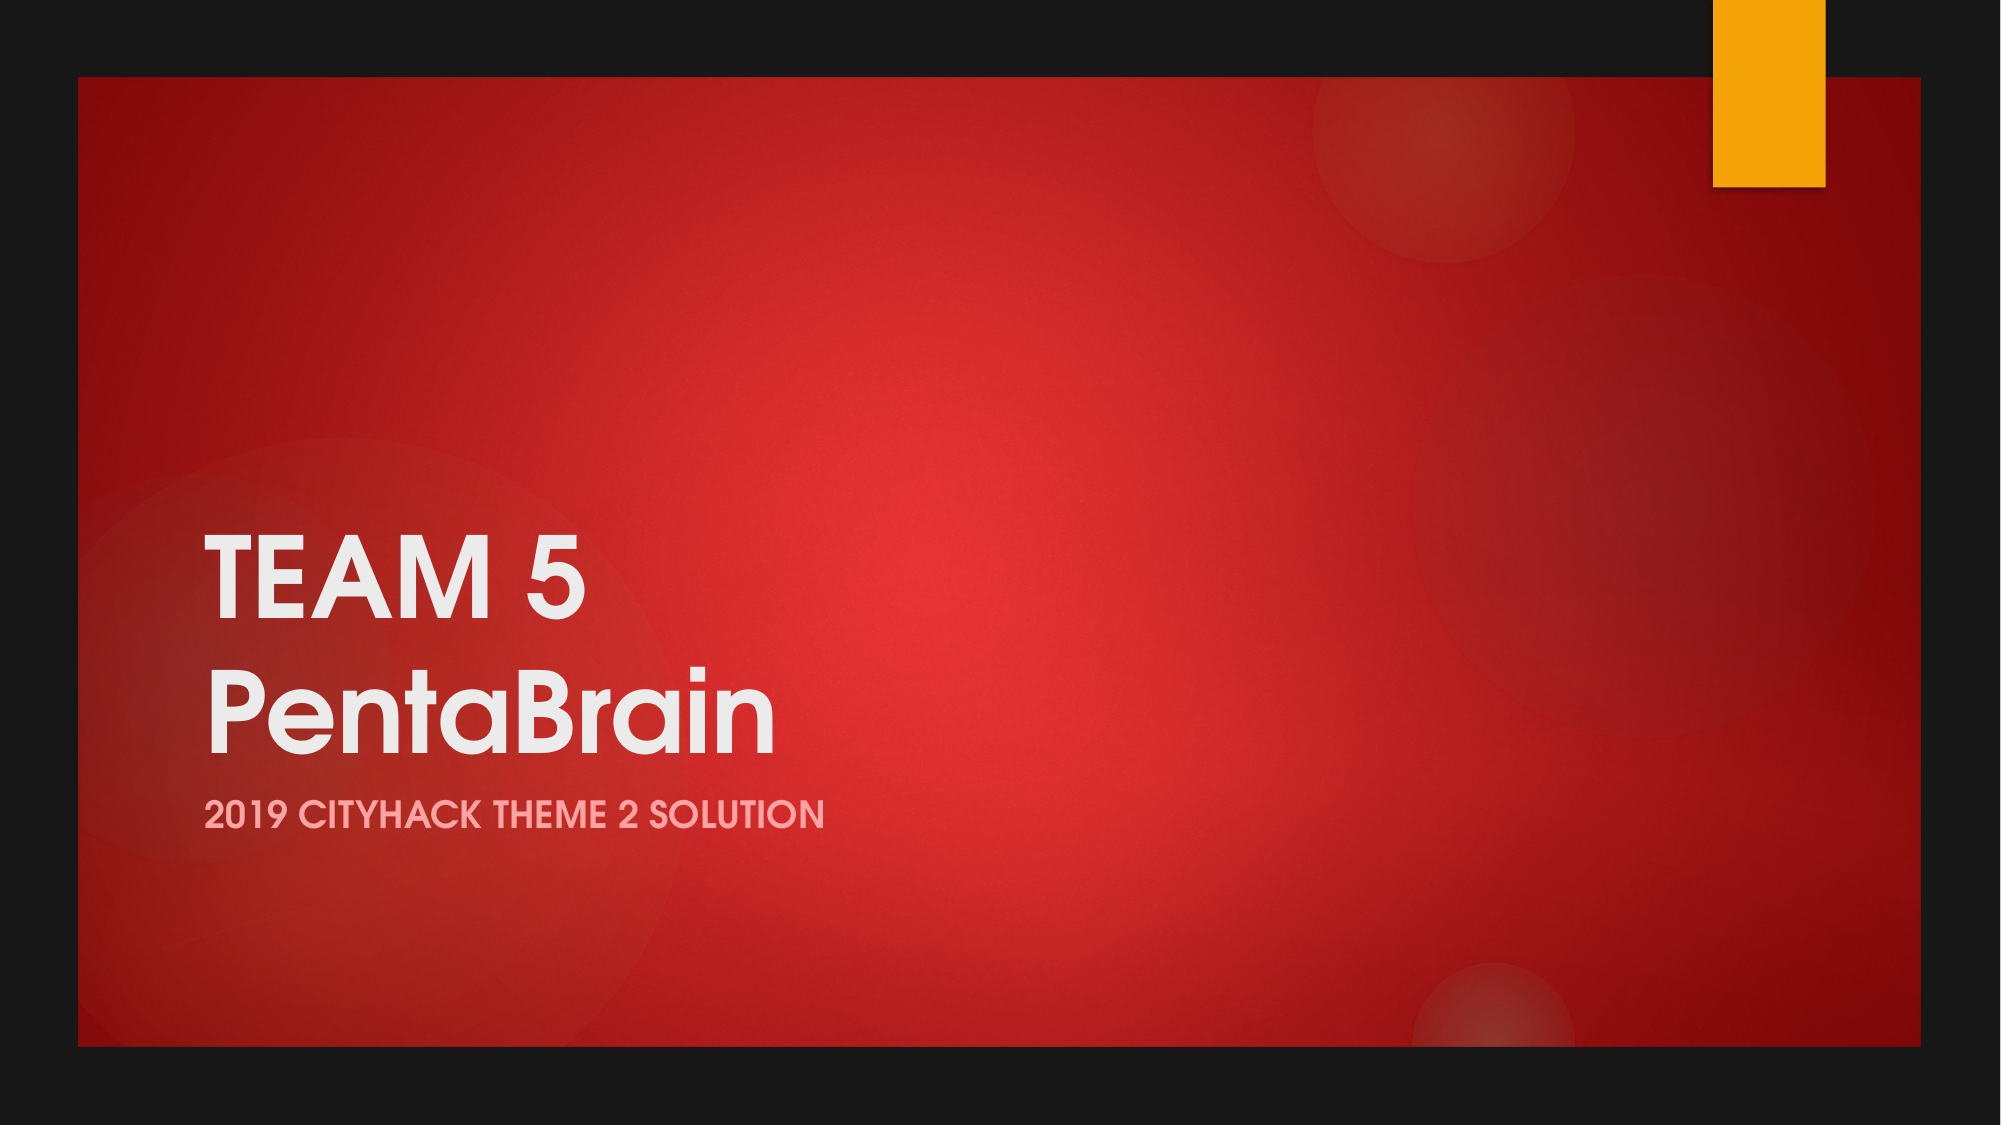

# TEAM 5 PentaBrain
2019 Cityhack Theme 2 solution